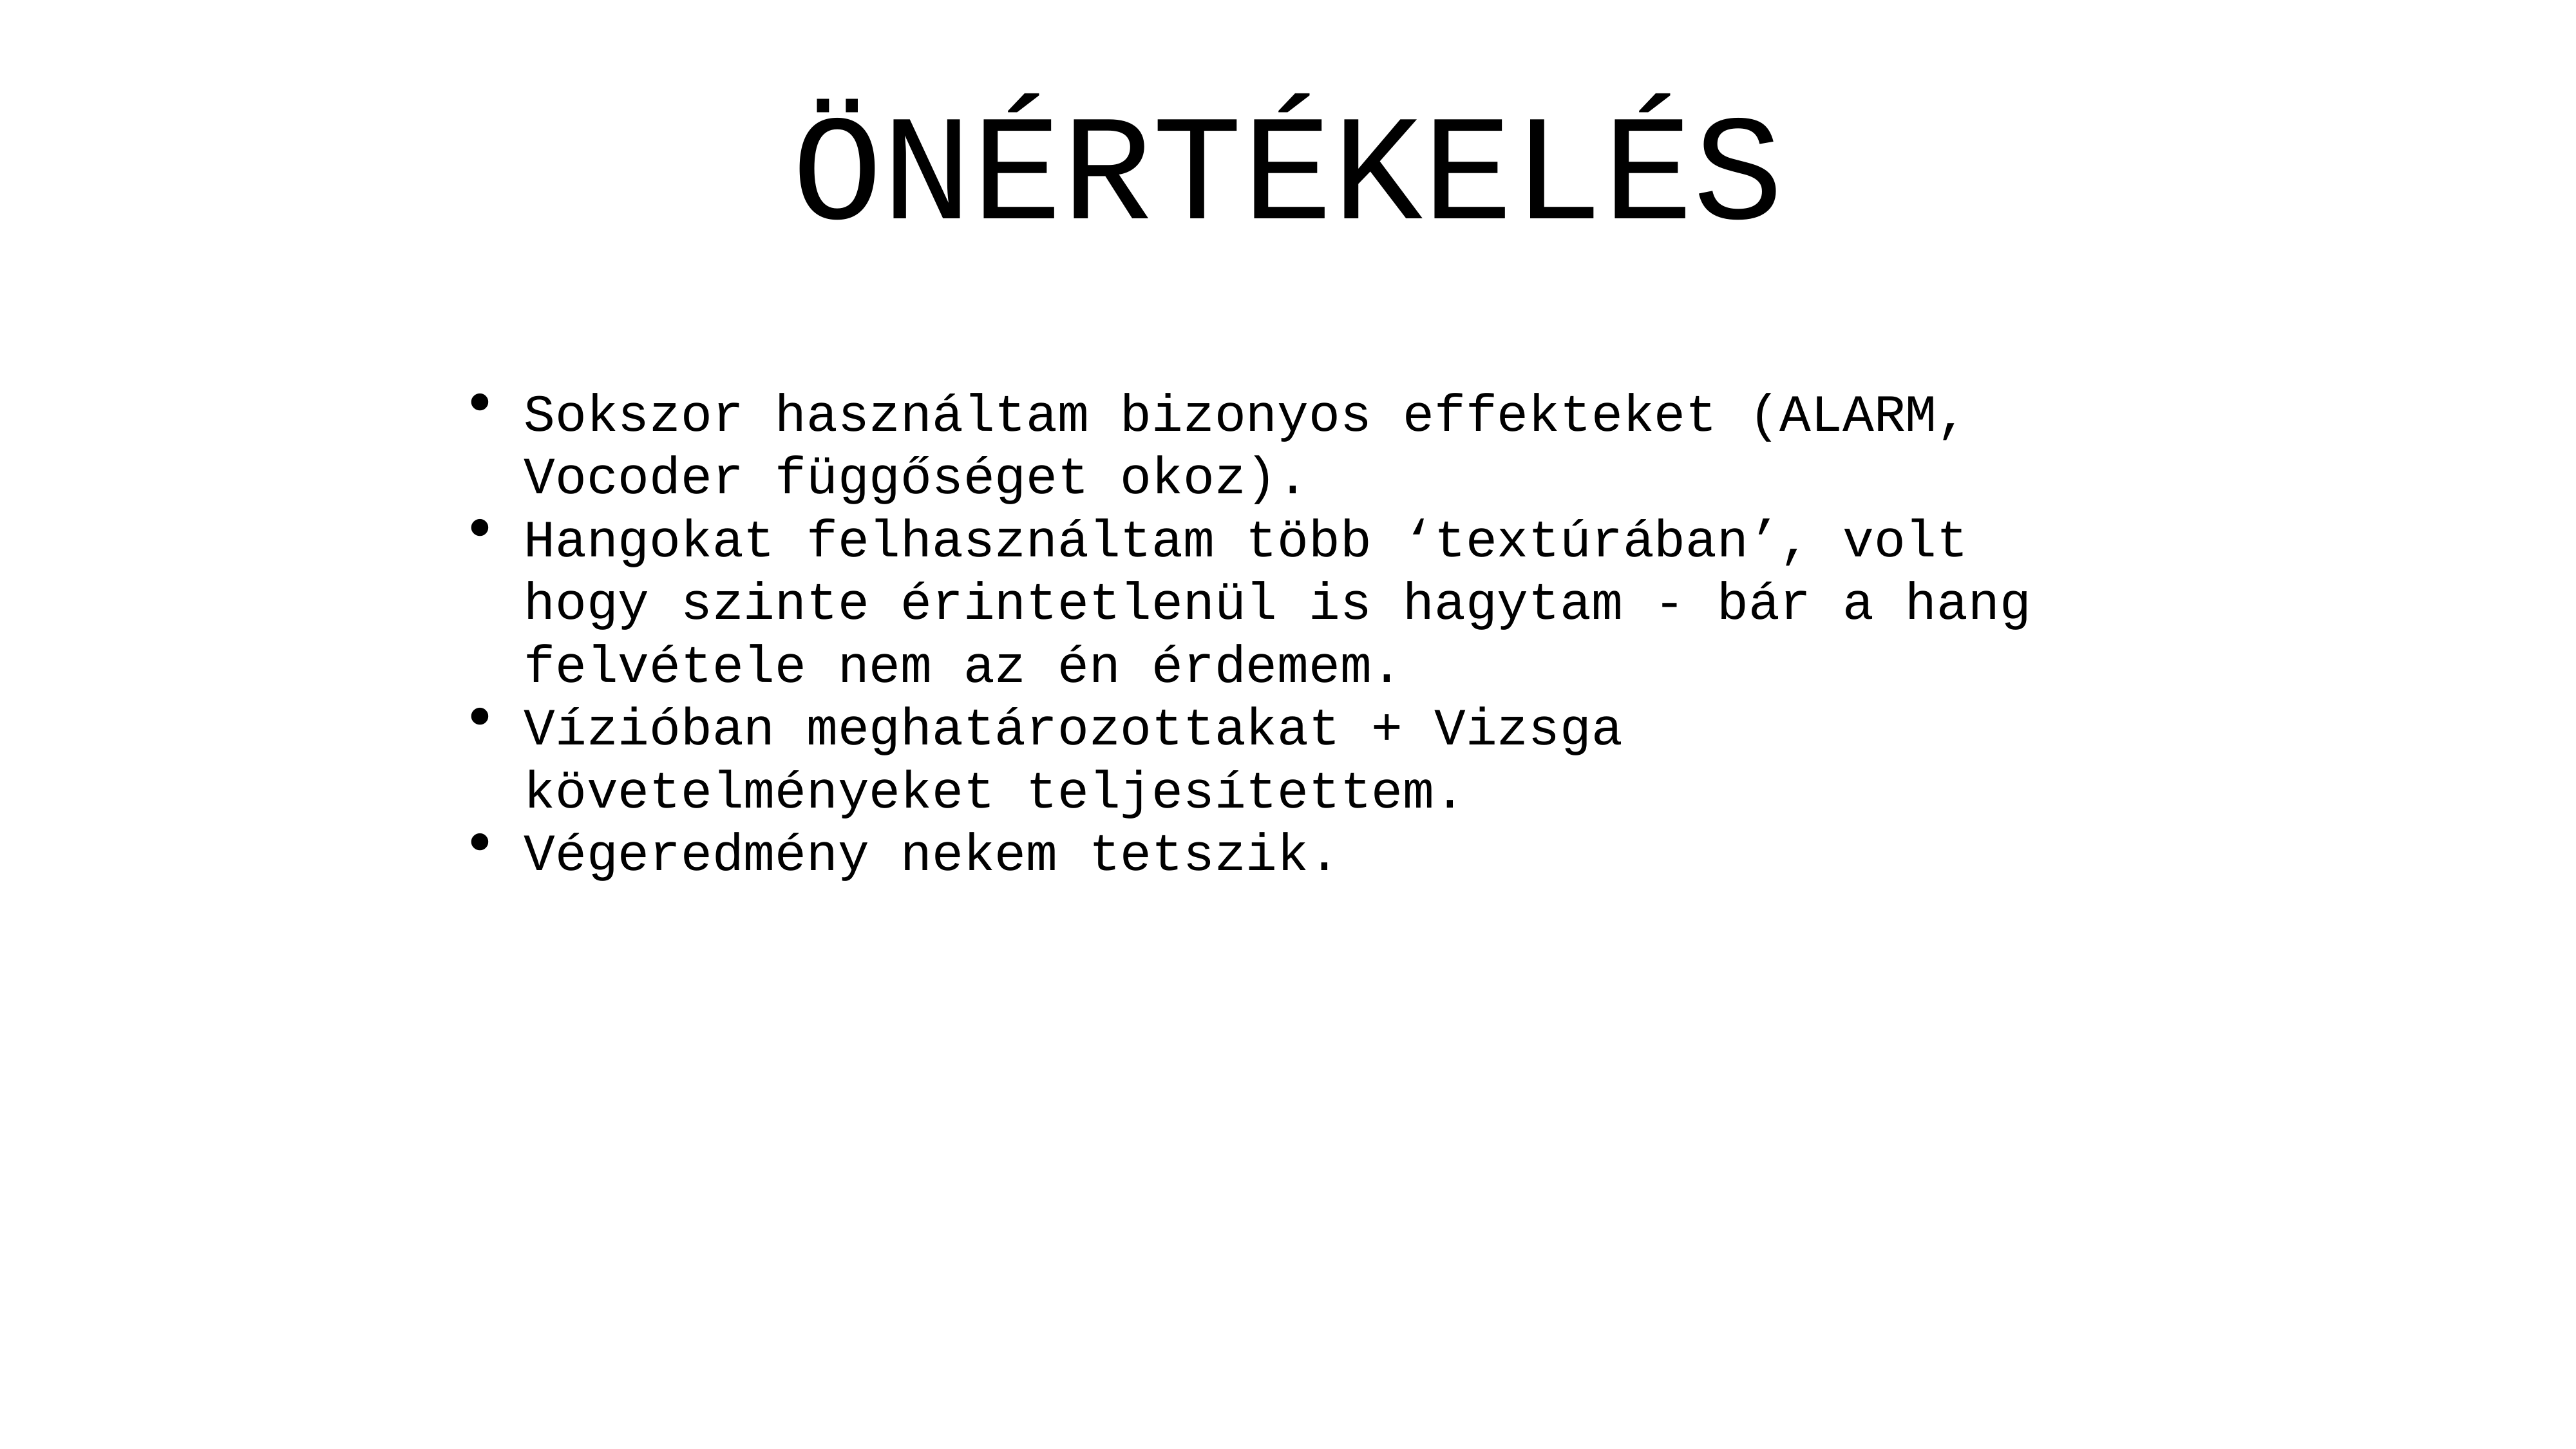

# ÖNÉRTÉKELÉS
Sokszor használtam bizonyos effekteket (ALARM, Vocoder függőséget okoz).
Hangokat felhasználtam több ‘textúrában’, volt hogy szinte érintetlenül is hagytam - bár a hang felvétele nem az én érdemem.
Vízióban meghatározottakat + Vizsga követelményeket teljesítettem.
Végeredmény nekem tetszik.